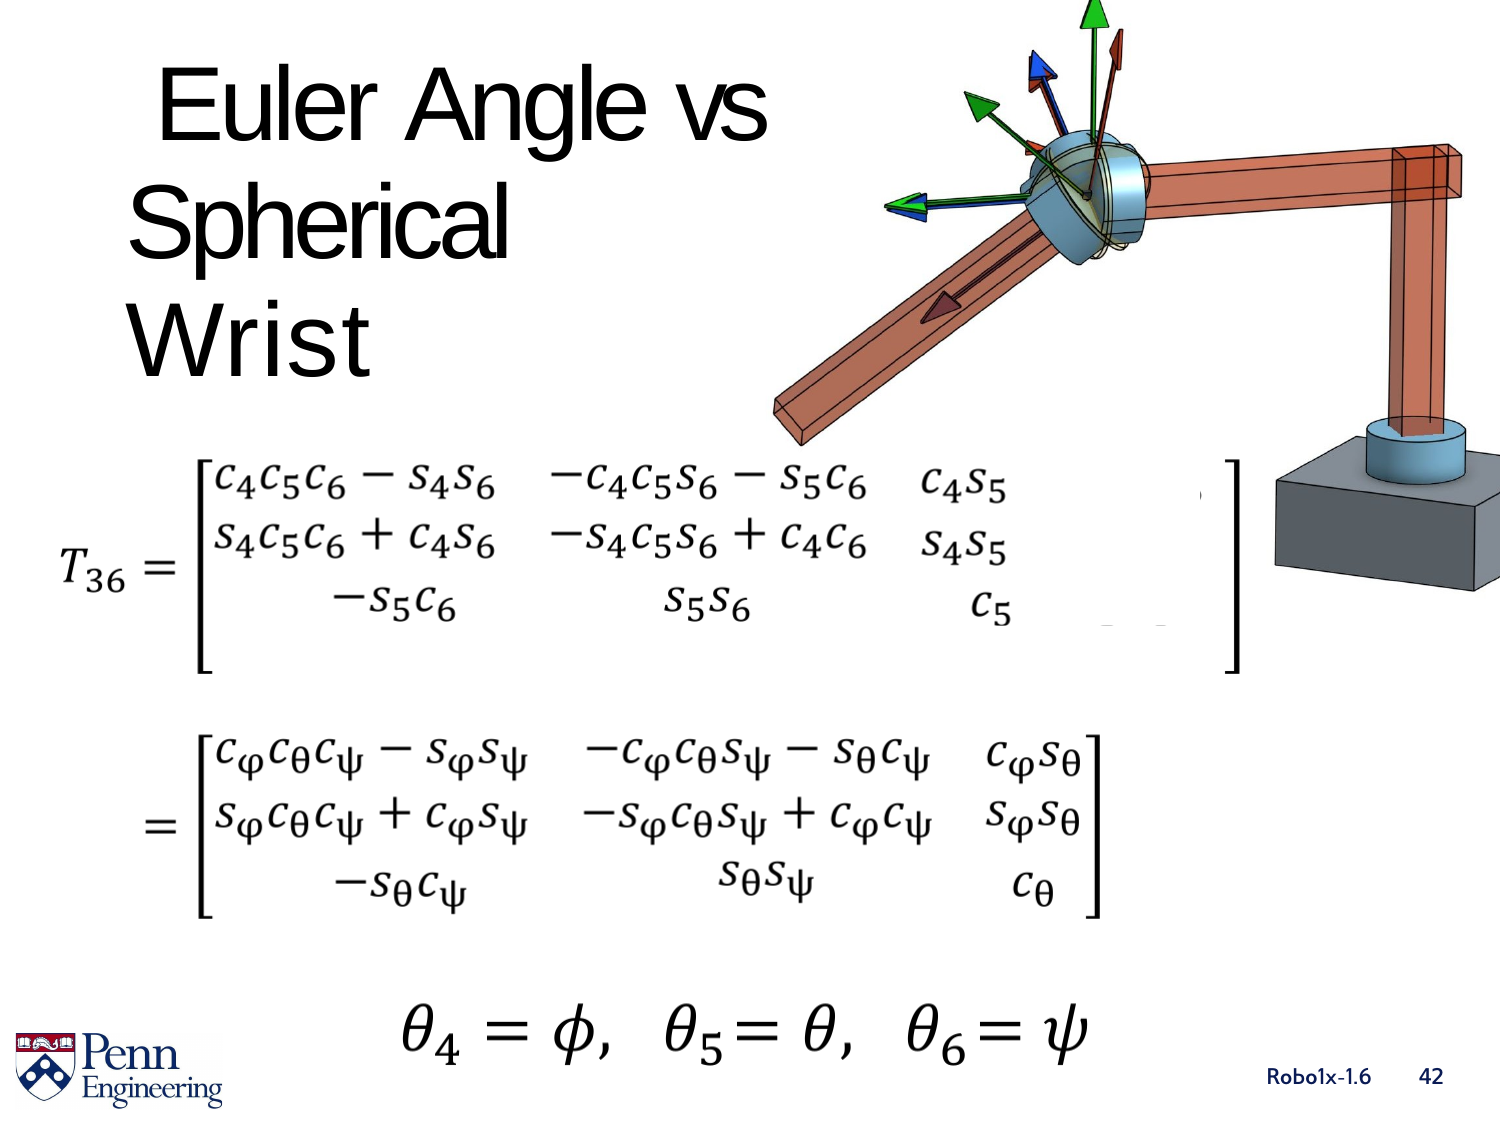

# Euler Angle vs  Spherical Wrist

Robo1x-1.6
42